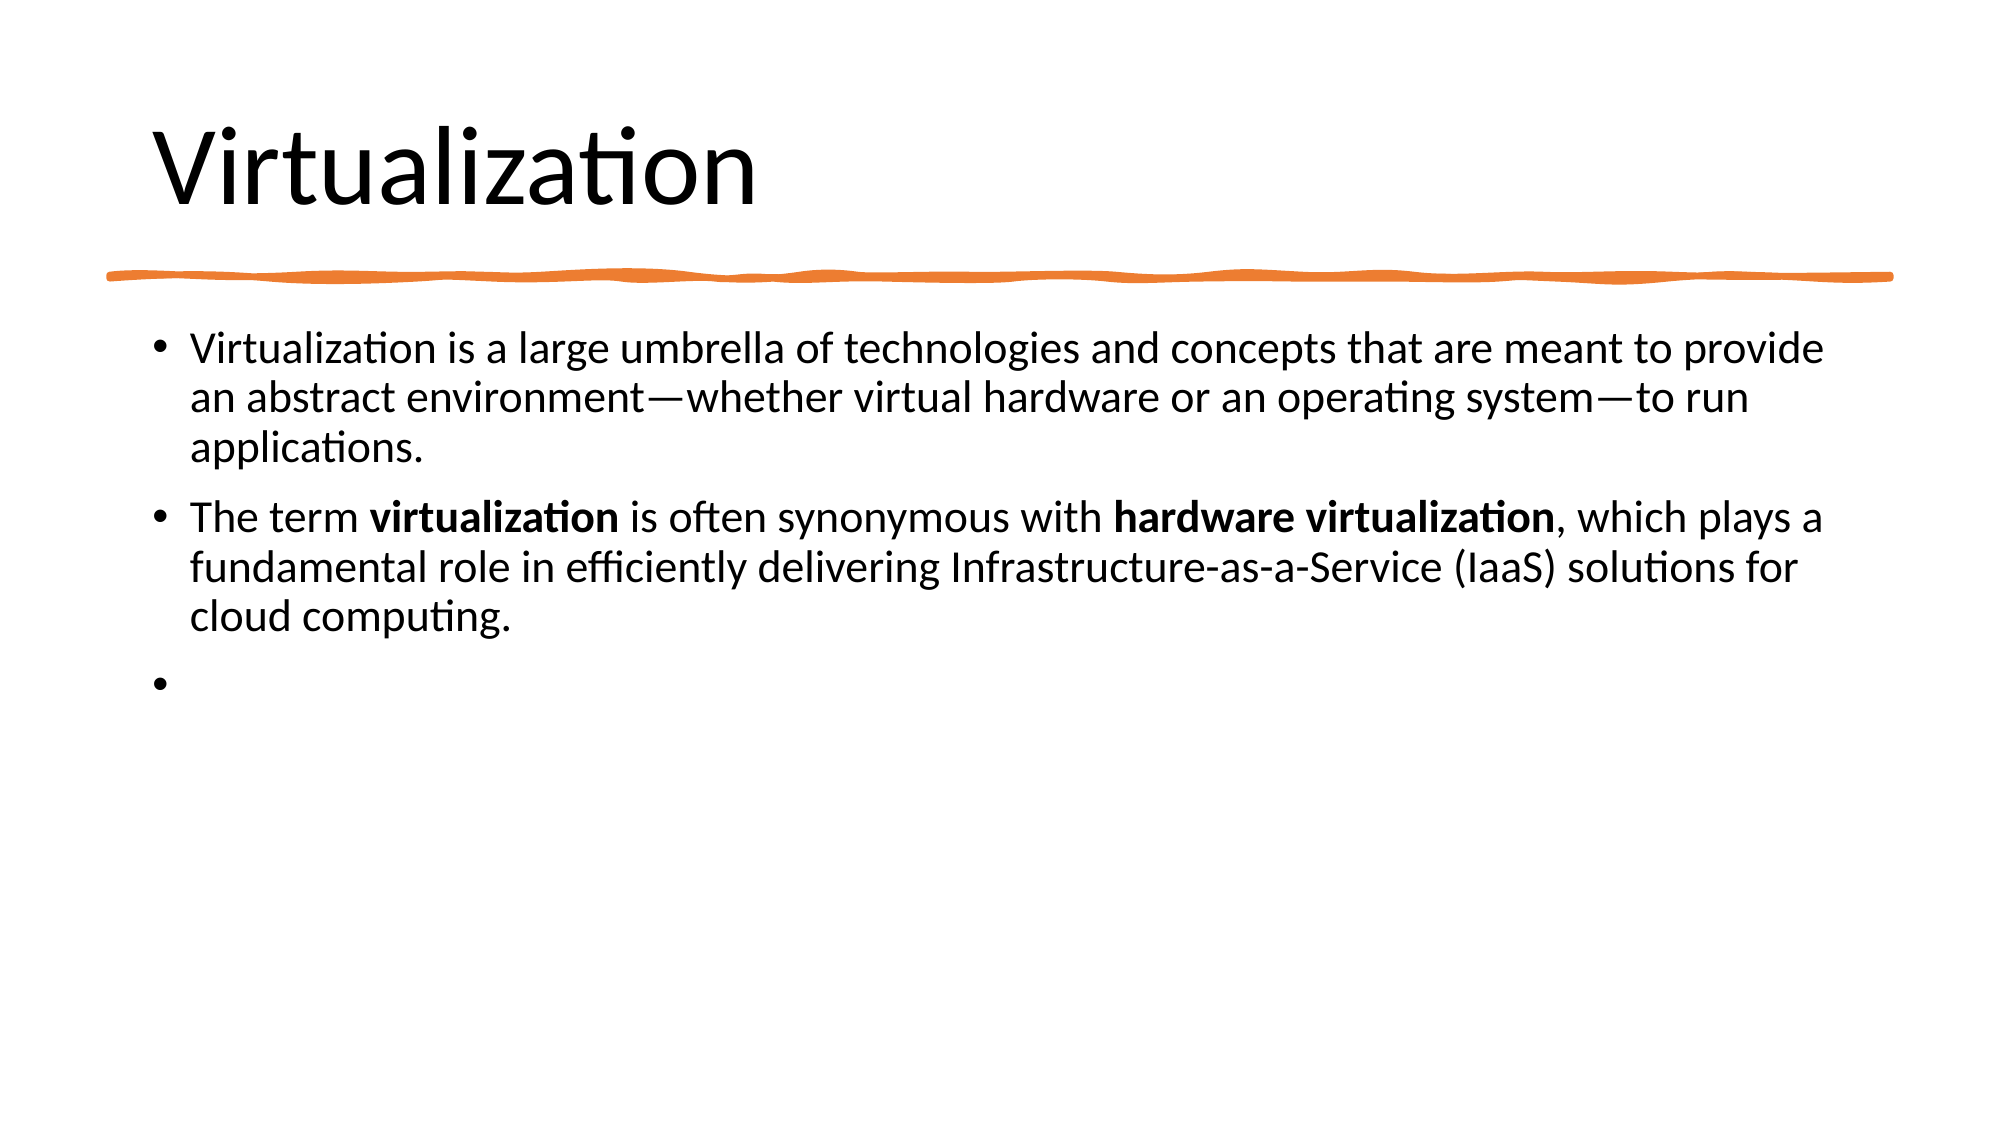

# Virtualization

Virtualization is a large umbrella of technologies and concepts that are meant to provide an abstract environment—whether virtual hardware or an operating system—to run applications.
The term virtualization is often synonymous with hardware virtualization, which plays a fundamental role in efficiently delivering Infrastructure-as-a-Service (IaaS) solutions for cloud computing.